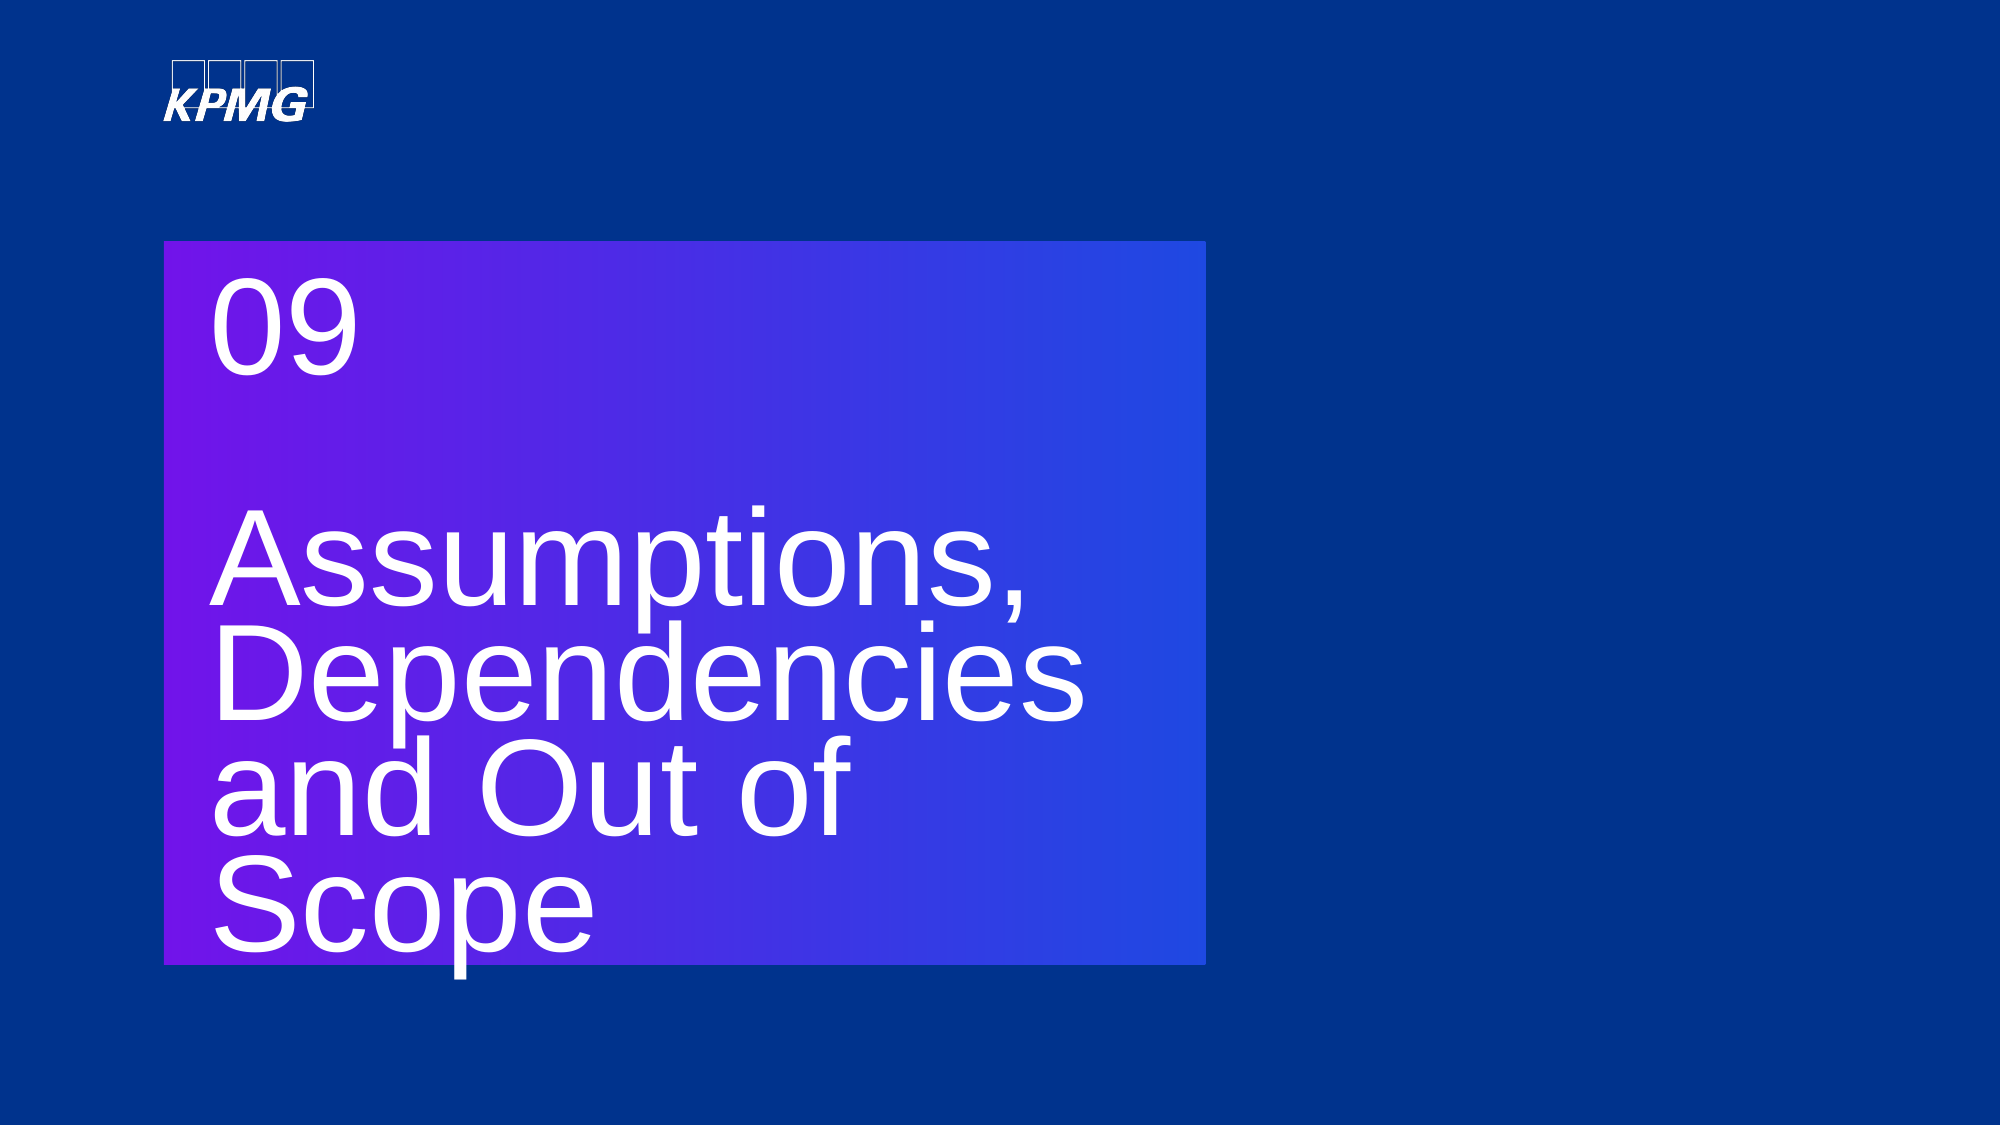

# 09 Assumptions, Dependencies and Out of Scope